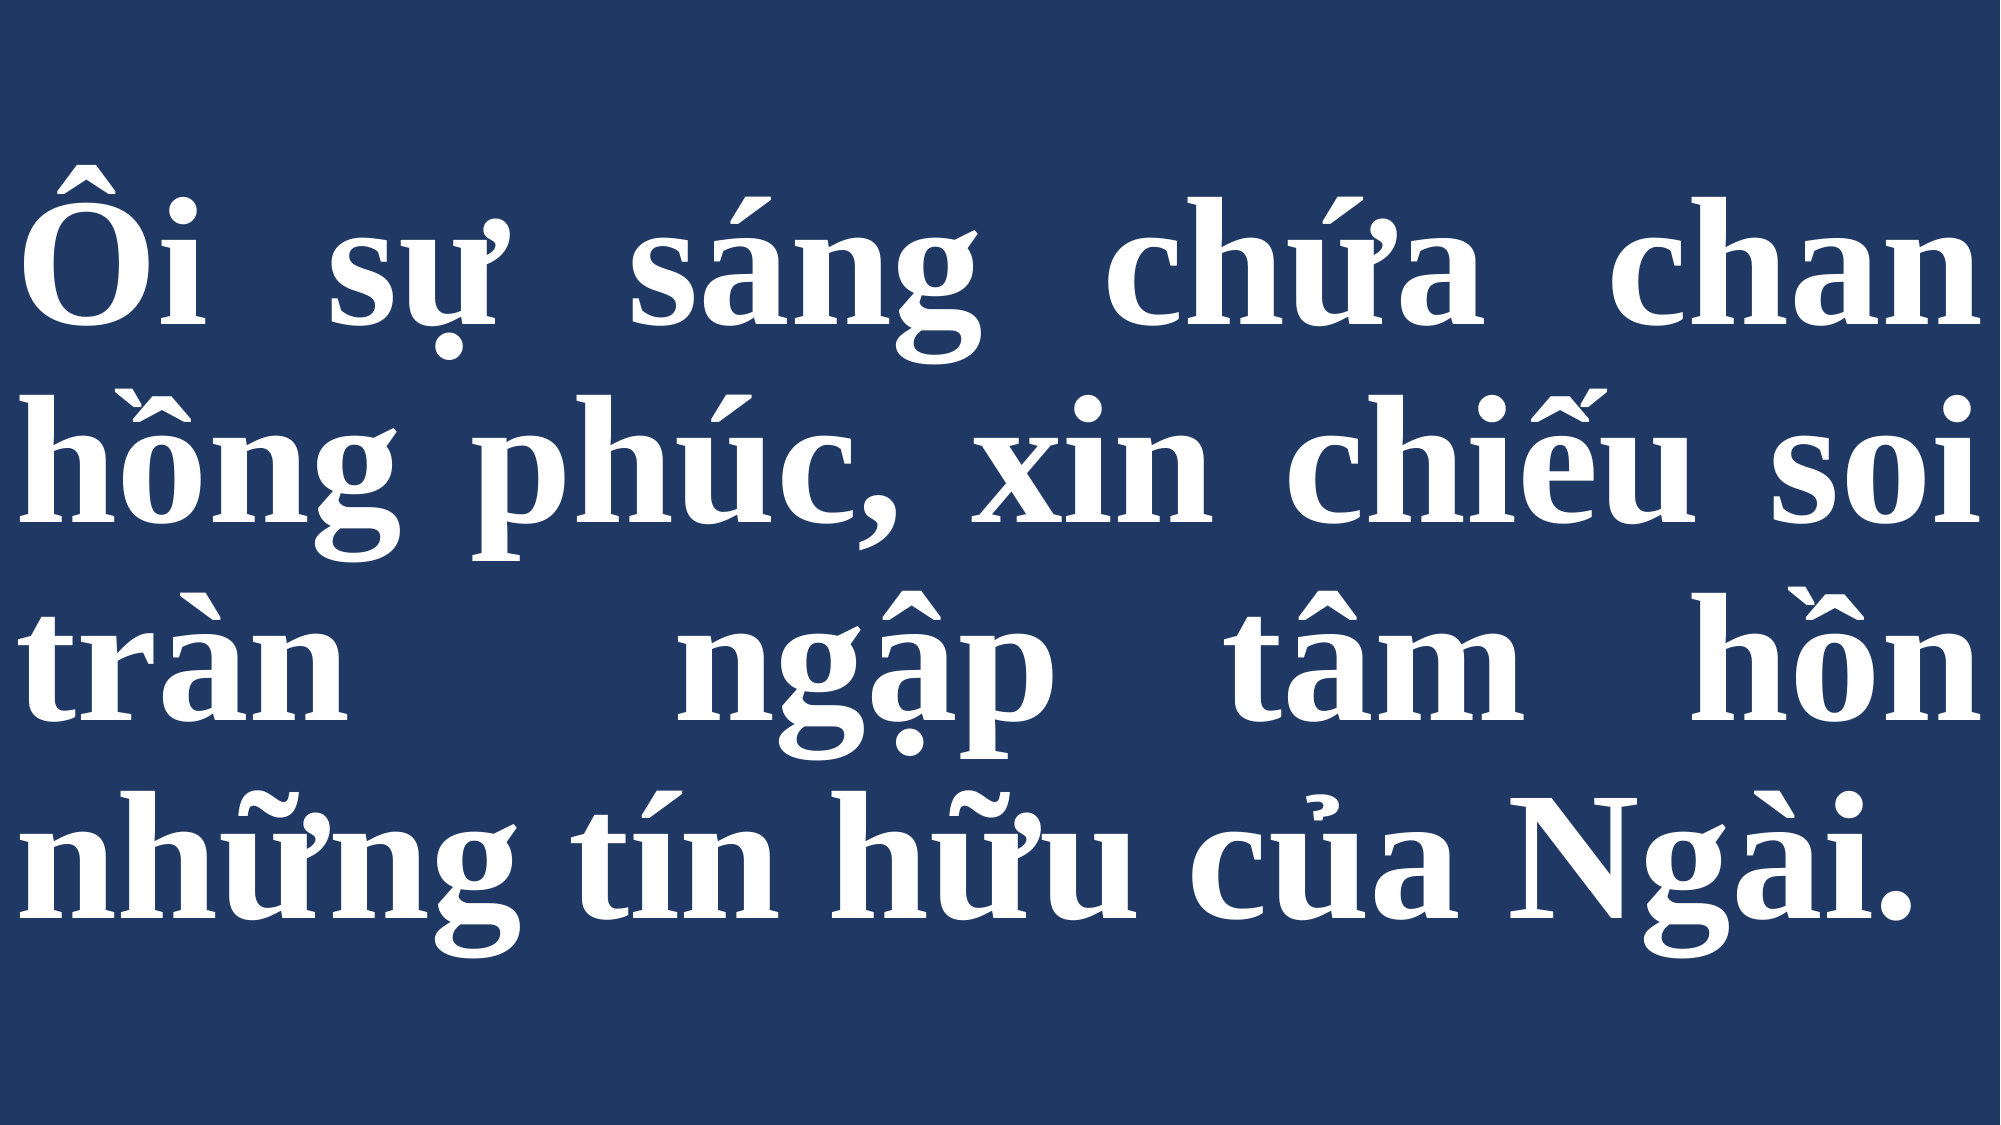

# Ôi sự sáng chứa chan hồng phúc, xin chiếu soi tràn  ngập tâm hồn những tín hữu của Ngài.